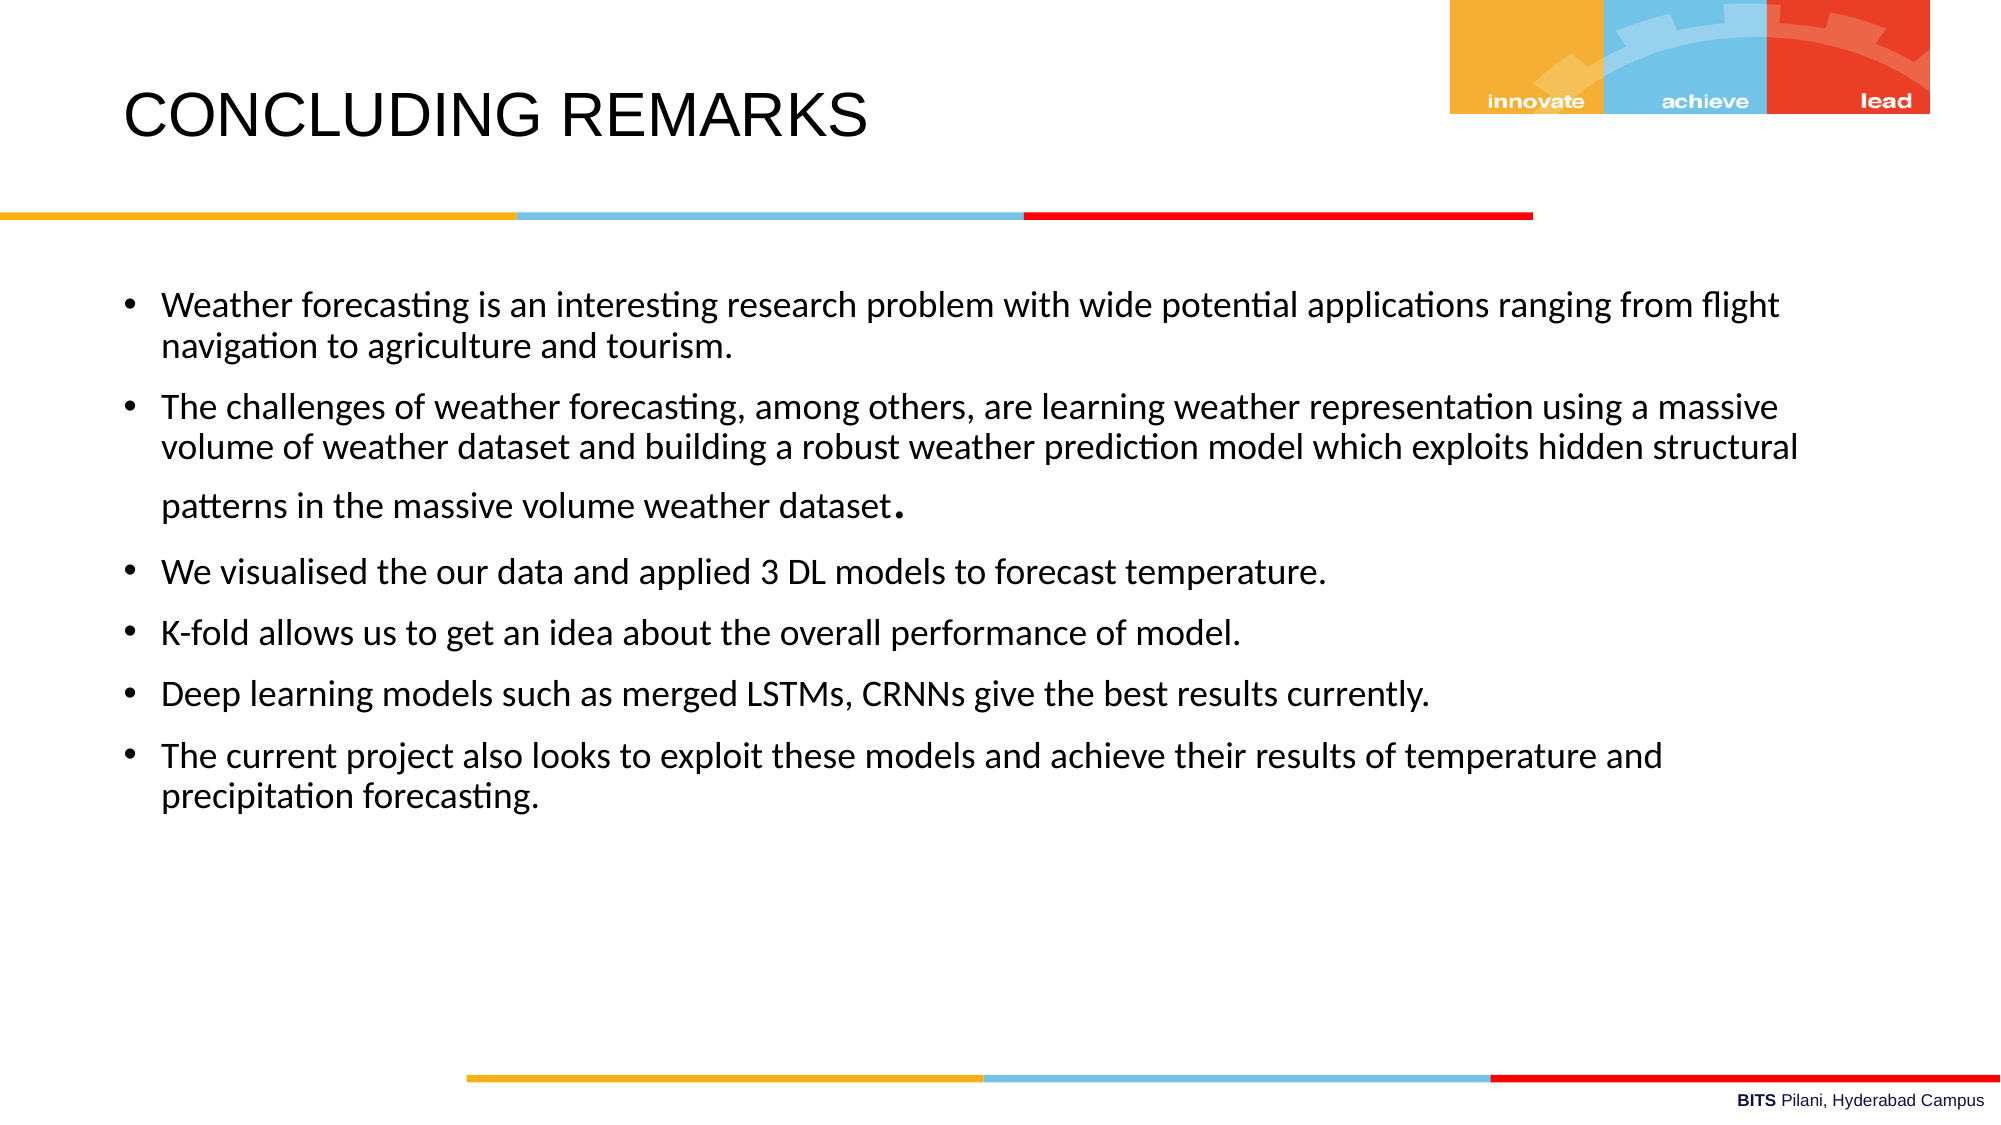

CONCLUDING REMARKS
Weather forecasting is an interesting research problem with wide potential applications ranging from flight navigation to agriculture and tourism.
The challenges of weather forecasting, among others, are learning weather representation using a massive volume of weather dataset and building a robust weather prediction model which exploits hidden structural patterns in the massive volume weather dataset.
We visualised the our data and applied 3 DL models to forecast temperature.
K-fold allows us to get an idea about the overall performance of model.
Deep learning models such as merged LSTMs, CRNNs give the best results currently.
The current project also looks to exploit these models and achieve their results of temperature and precipitation forecasting.